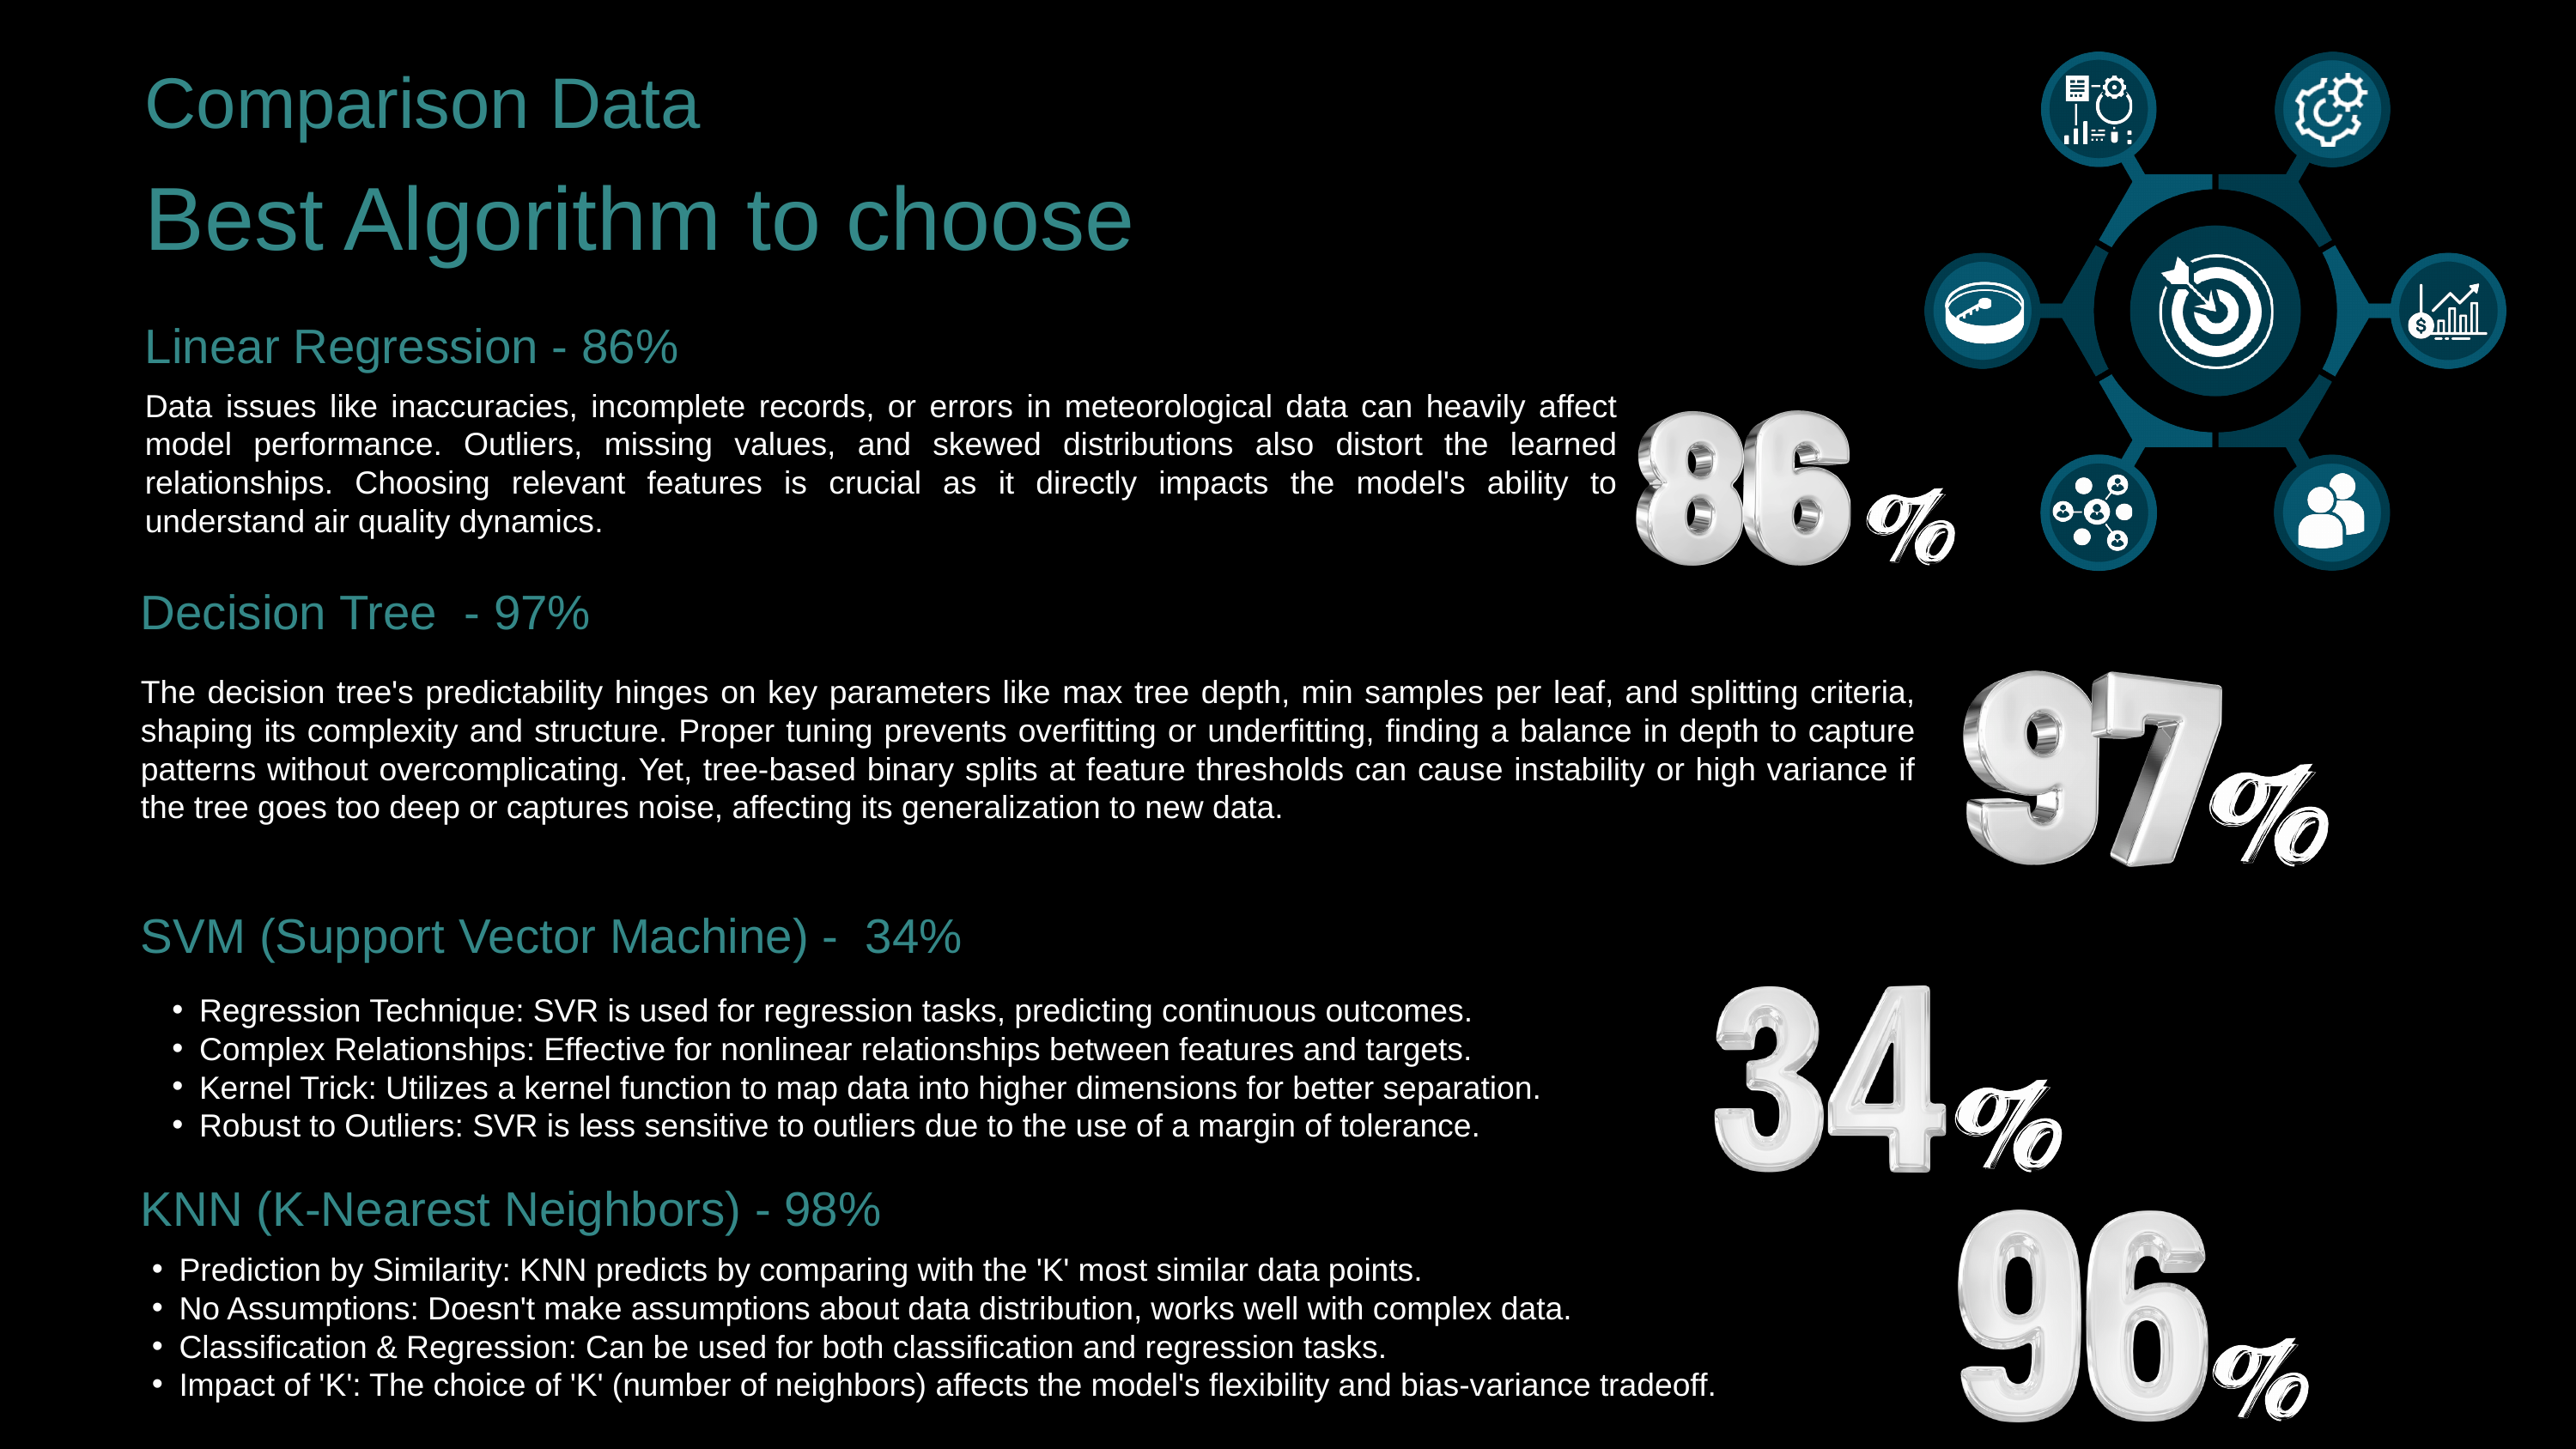

Comparison Data

Best Algorithm to choose

Linear Regression - 86%
Data issues like inaccuracies, incomplete records, or errors in meteorological data can heavily affect model performance. Outliers, missing values, and skewed distributions also distort the learned relationships. Choosing relevant features is crucial as it directly impacts the model's ability to understand air quality dynamics.

Decision Tree  - 97%

The decision tree's predictability hinges on key parameters like max tree depth, min samples per leaf, and splitting criteria, shaping its complexity and structure. Proper tuning prevents overfitting or underfitting, finding a balance in depth to capture patterns without overcomplicating. Yet, tree-based binary splits at feature thresholds can cause instability or high variance if the tree goes too deep or captures noise, affecting its generalization to new data.

SVM (Support Vector Machine) -  34%

Regression Technique: SVR is used for regression tasks, predicting continuous outcomes.
Complex Relationships: Effective for nonlinear relationships between features and targets.
Kernel Trick: Utilizes a kernel function to map data into higher dimensions for better separation.
Robust to Outliers: SVR is less sensitive to outliers due to the use of a margin of tolerance.

KNN (K-Nearest Neighbors) - 98%

Prediction by Similarity: KNN predicts by comparing with the 'K' most similar data points.
No Assumptions: Doesn't make assumptions about data distribution, works well with complex data.
Classification & Regression: Can be used for both classification and regression tasks.
Impact of 'K': The choice of 'K' (number of neighbors) affects the model's flexibility and bias-variance tradeoff.